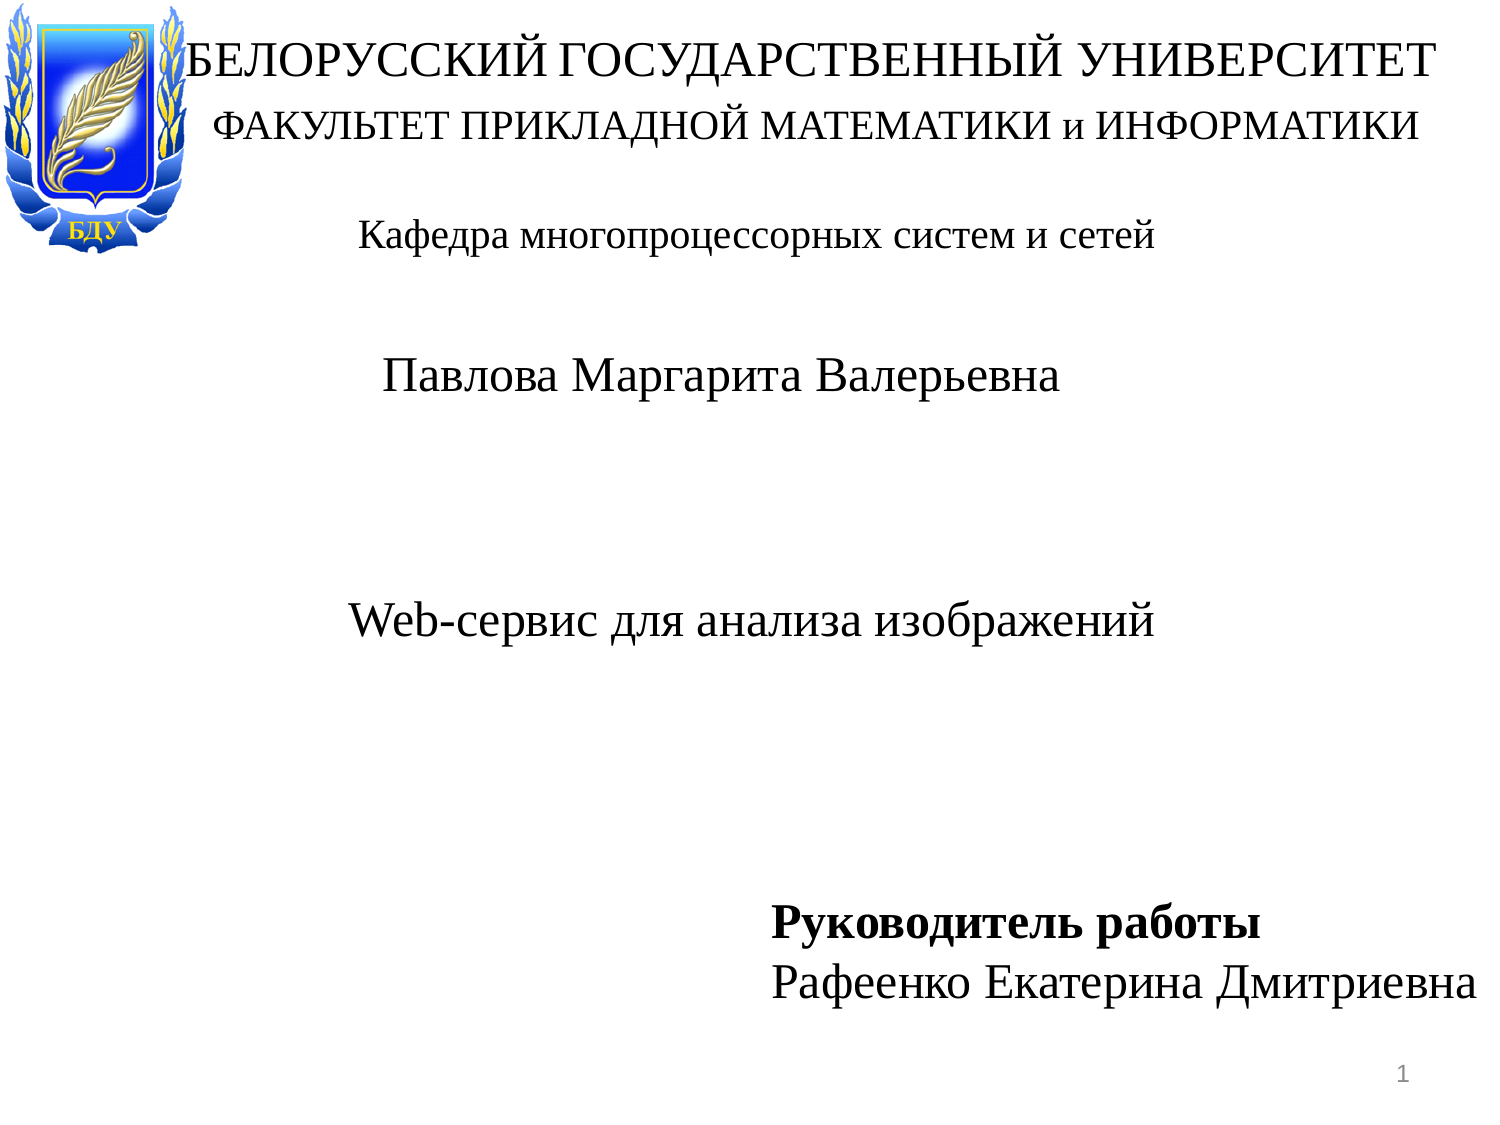

БЕЛОРУССКИЙ ГОСУДАРСТВЕННЫЙ УНИВЕРСИТЕТ
ФАКУЛЬТЕТ ПРИКЛАДНОЙ МАТЕМАТИКИ и ИНФОРМАТИКИ
Кафедра многопроцессорных систем и сетей
Павлова Маргарита Валерьевна
# Web-сервис для анализа изображений
Руководитель работы
Рафеенко Екатерина Дмитриевна
1